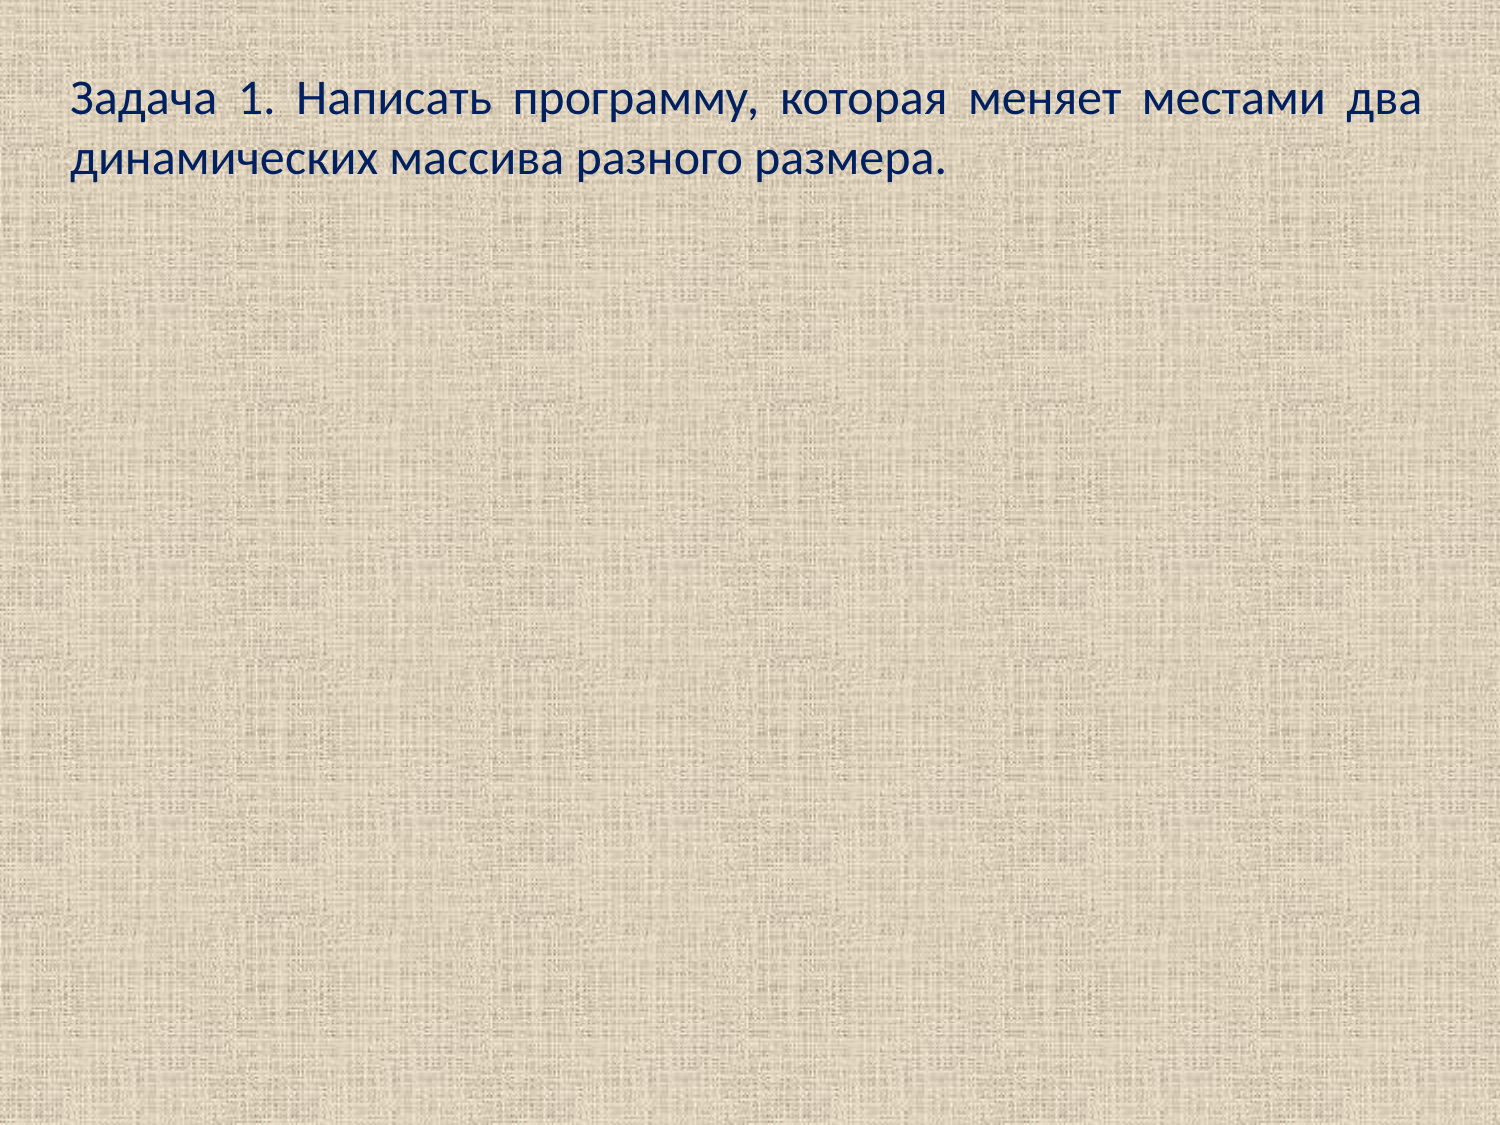

Задача 1. Написать программу, которая меняет местами два динамических массива разного размера.